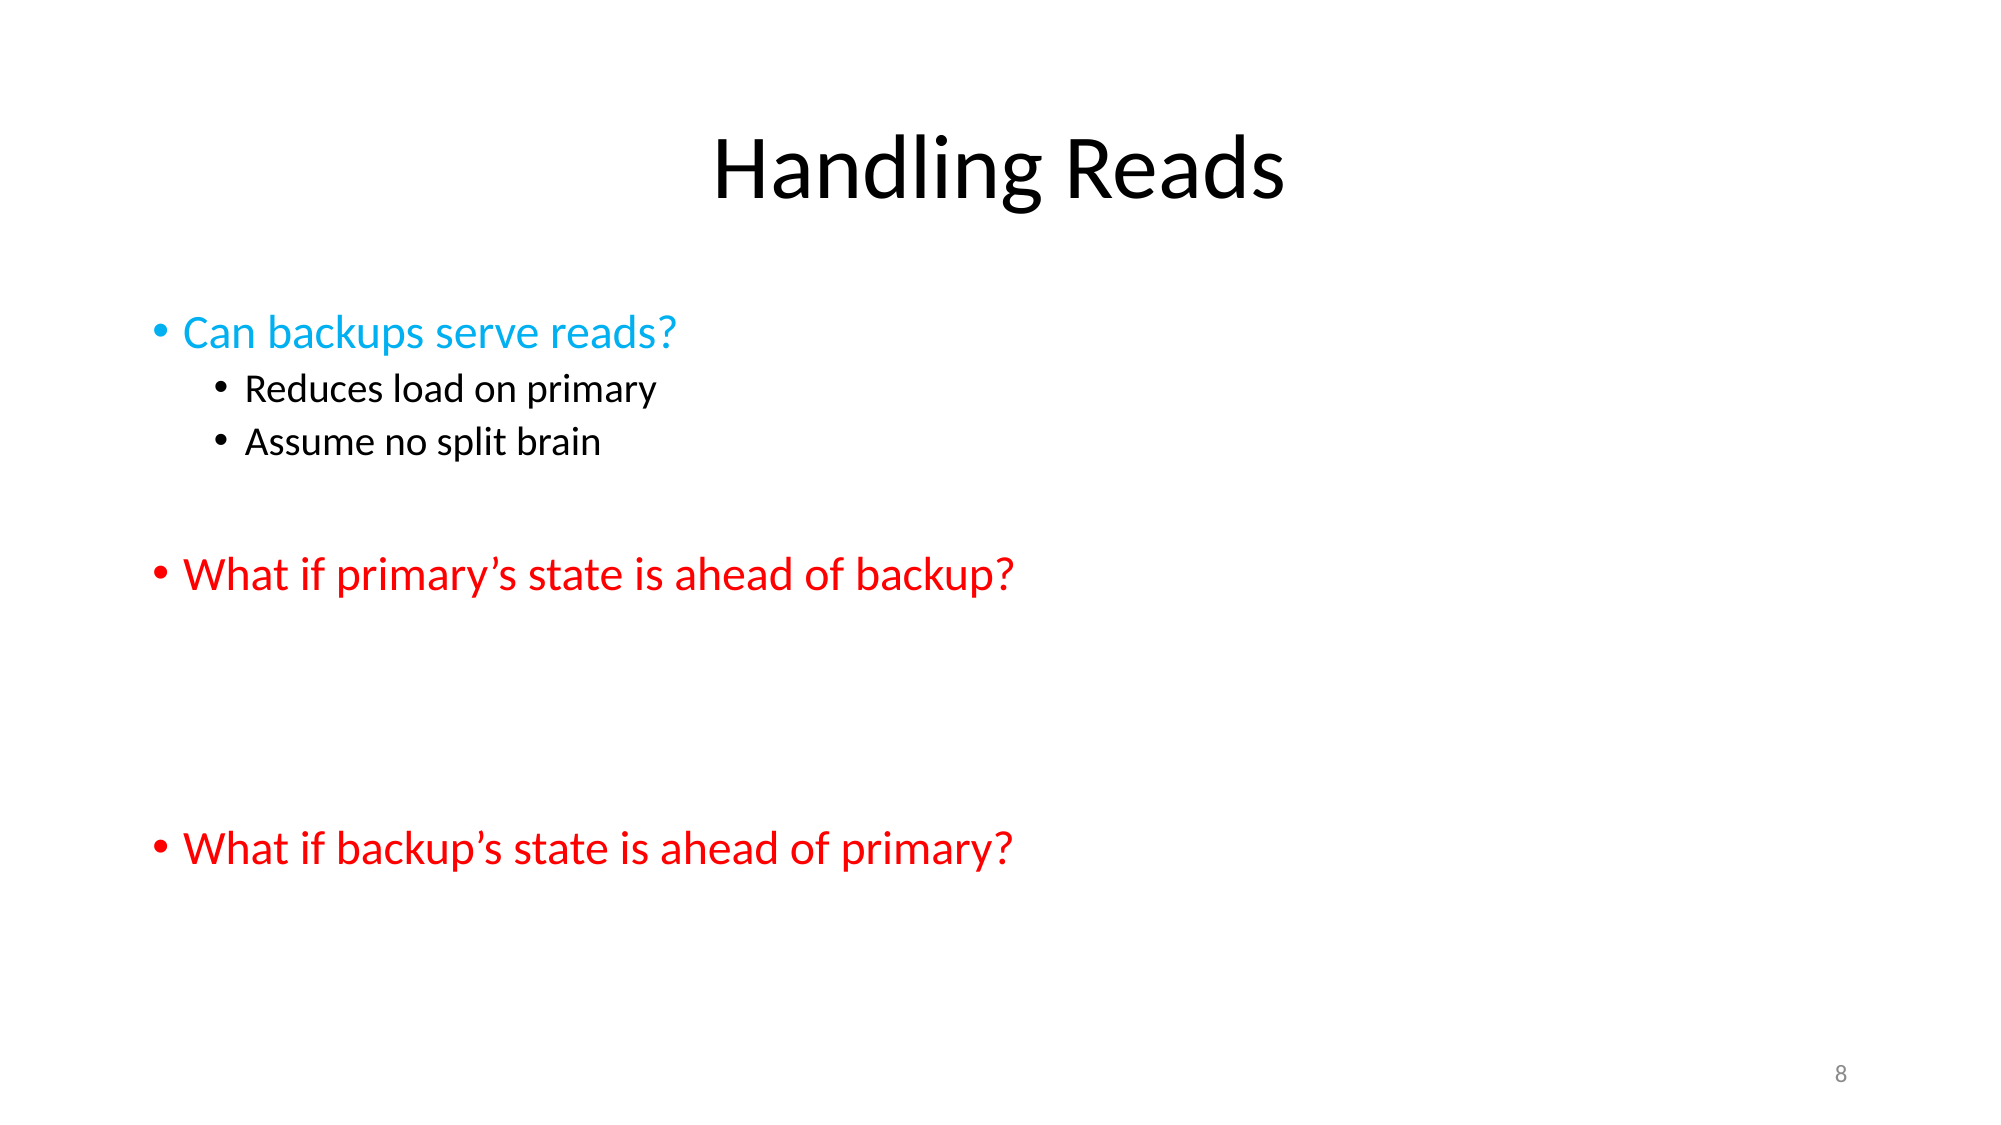

# Handling Reads
Can backups serve reads?
Reduces load on primary
Assume no split brain

What if primary’s state is ahead of backup?

What if backup’s state is ahead of primary?
8